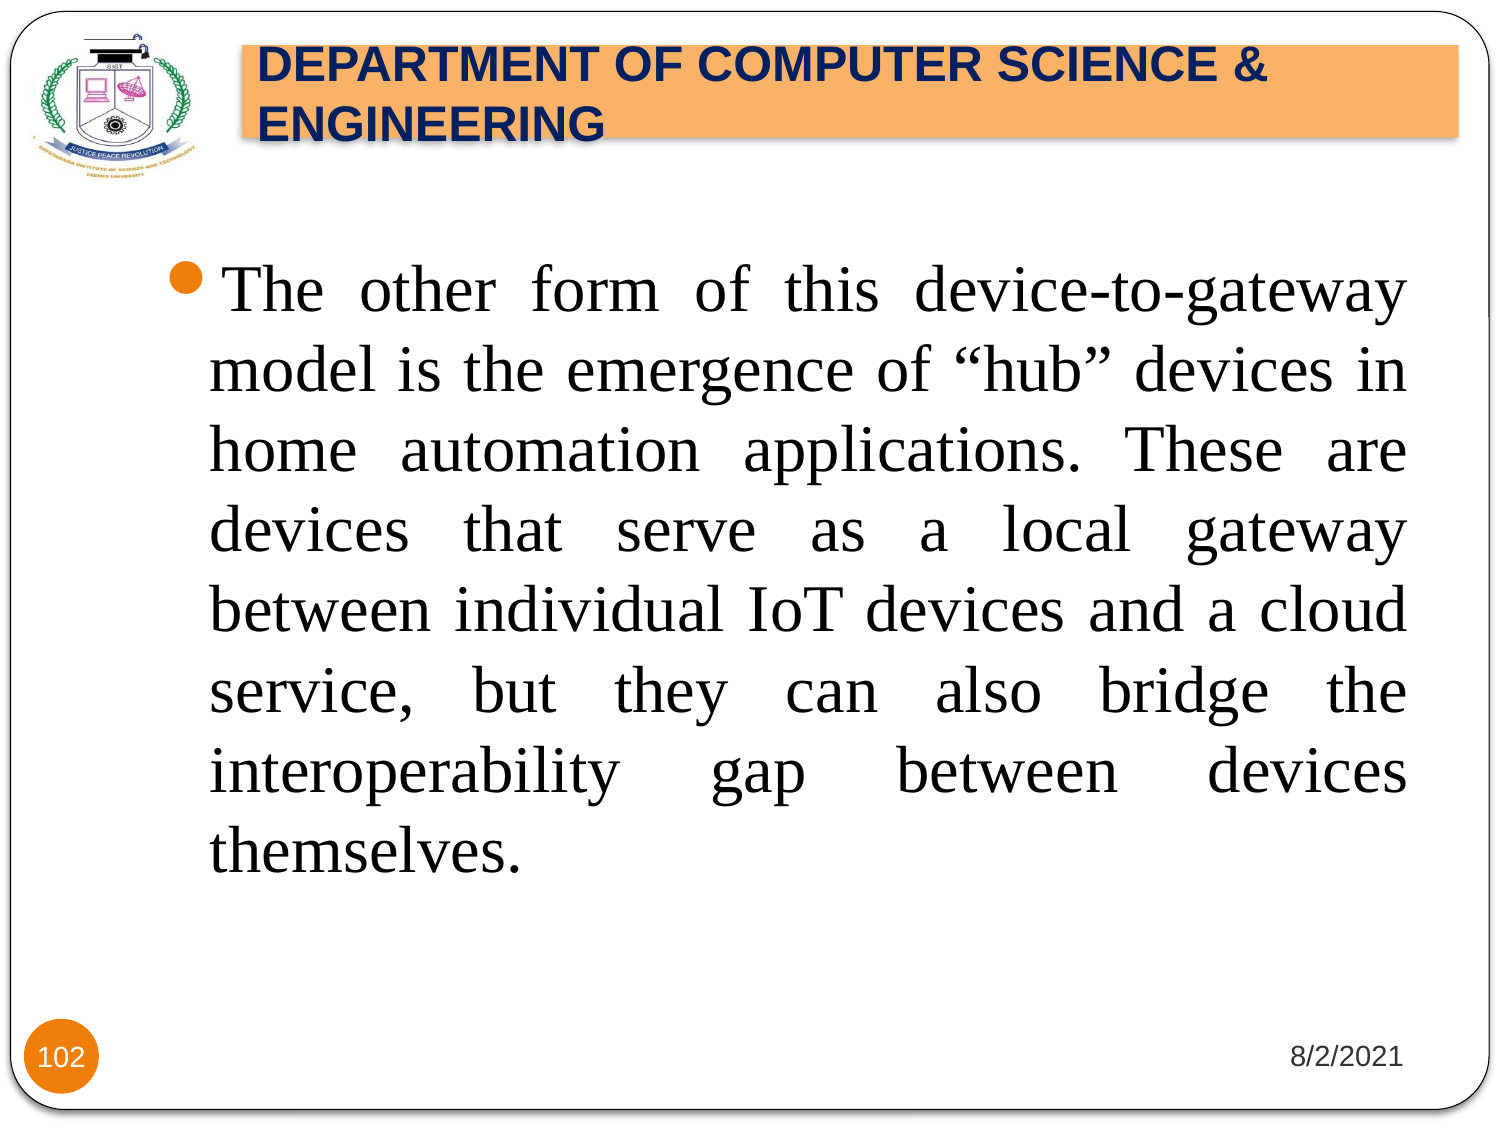

The other form of this device-to-gateway model is the emergence of “hub” devices in home automation applications. These are devices that serve as a local gateway between individual IoT devices and a cloud service, but they can also bridge the interoperability gap between devices themselves.
8/2/2021
102